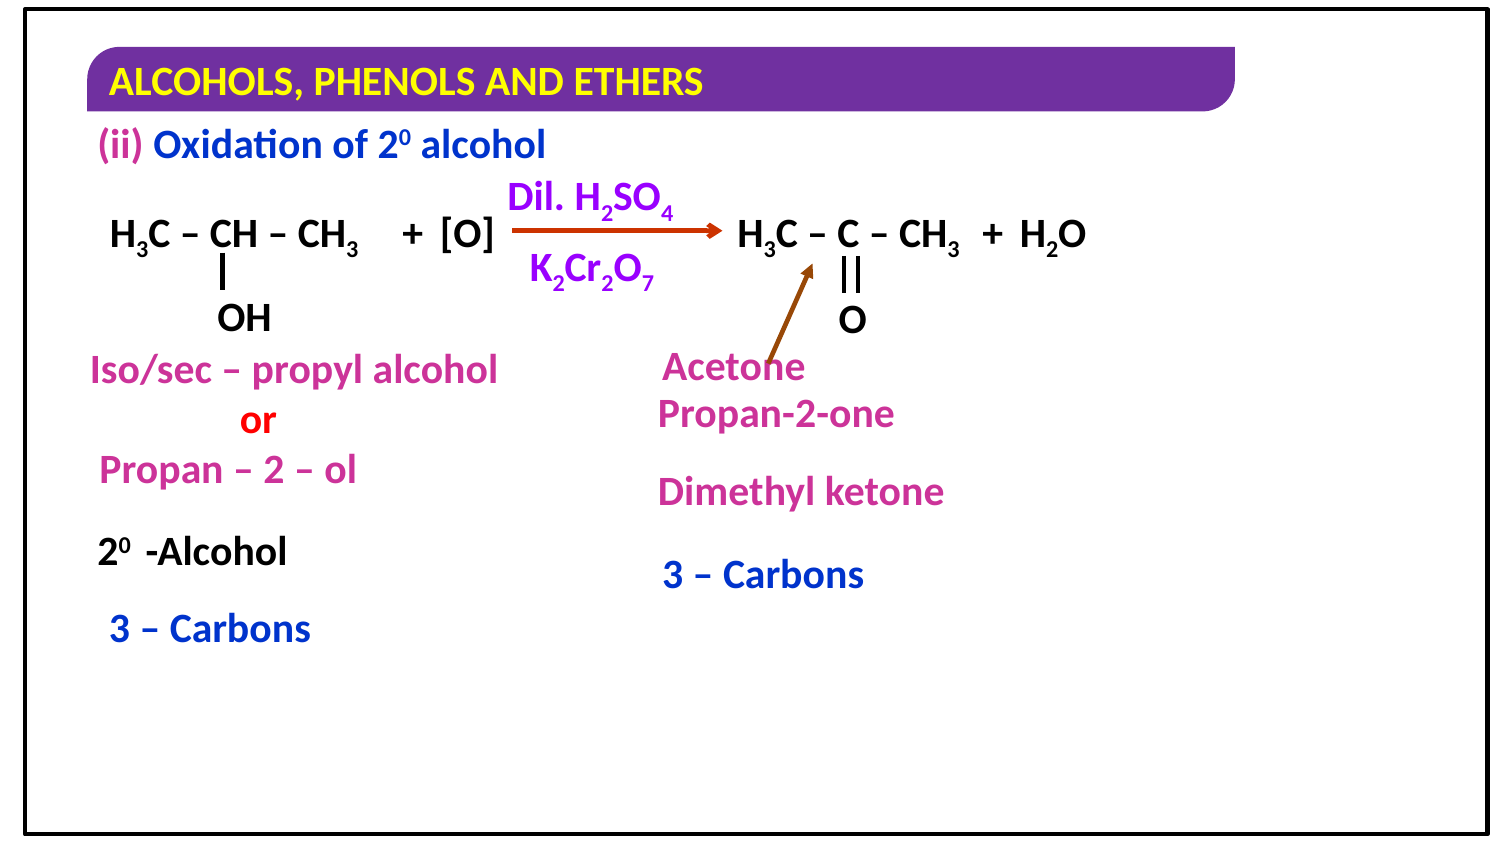

(ii) Oxidation of 20 alcohol
Dil. H2SO4
H3C – CH – CH3
OH
+
[O]
H3C – C – CH3
O
+
H2O
K2Cr2O7
Acetone
Iso/sec – propyl alcohol 	or
 Propan – 2 – ol
Propan-2-one
Dimethyl ketone
20  -Alcohol
3 – Carbons
3 – Carbons